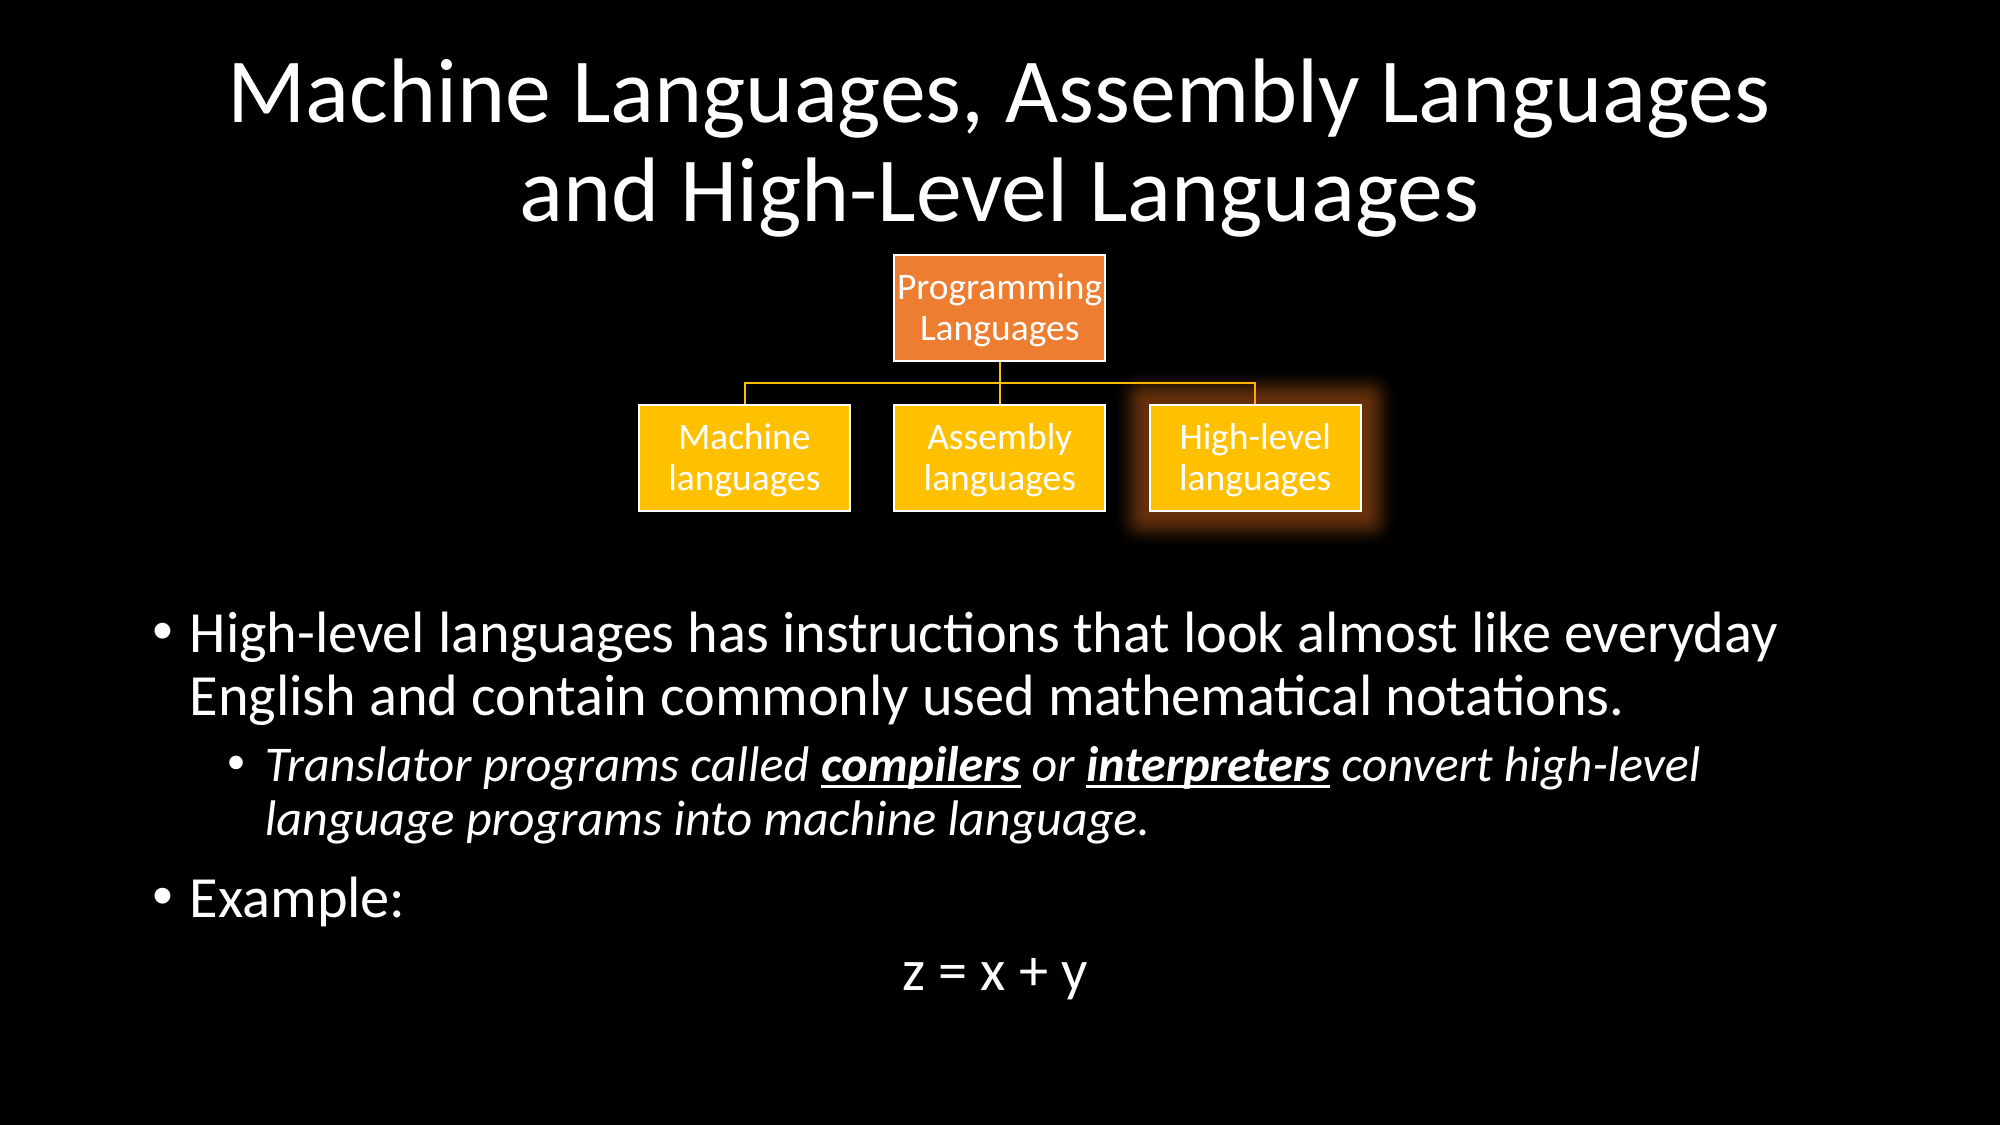

# Machine Languages, Assembly Languages and High-Level Languages
Programming Languages
Machine languages
Assembly languages
High-level languages

High-level languages has instructions that look almost like everyday English and contain commonly used mathematical notations.
Translator programs called compilers or interpreters convert high-level language programs into machine language.
Example:
				z = x + y